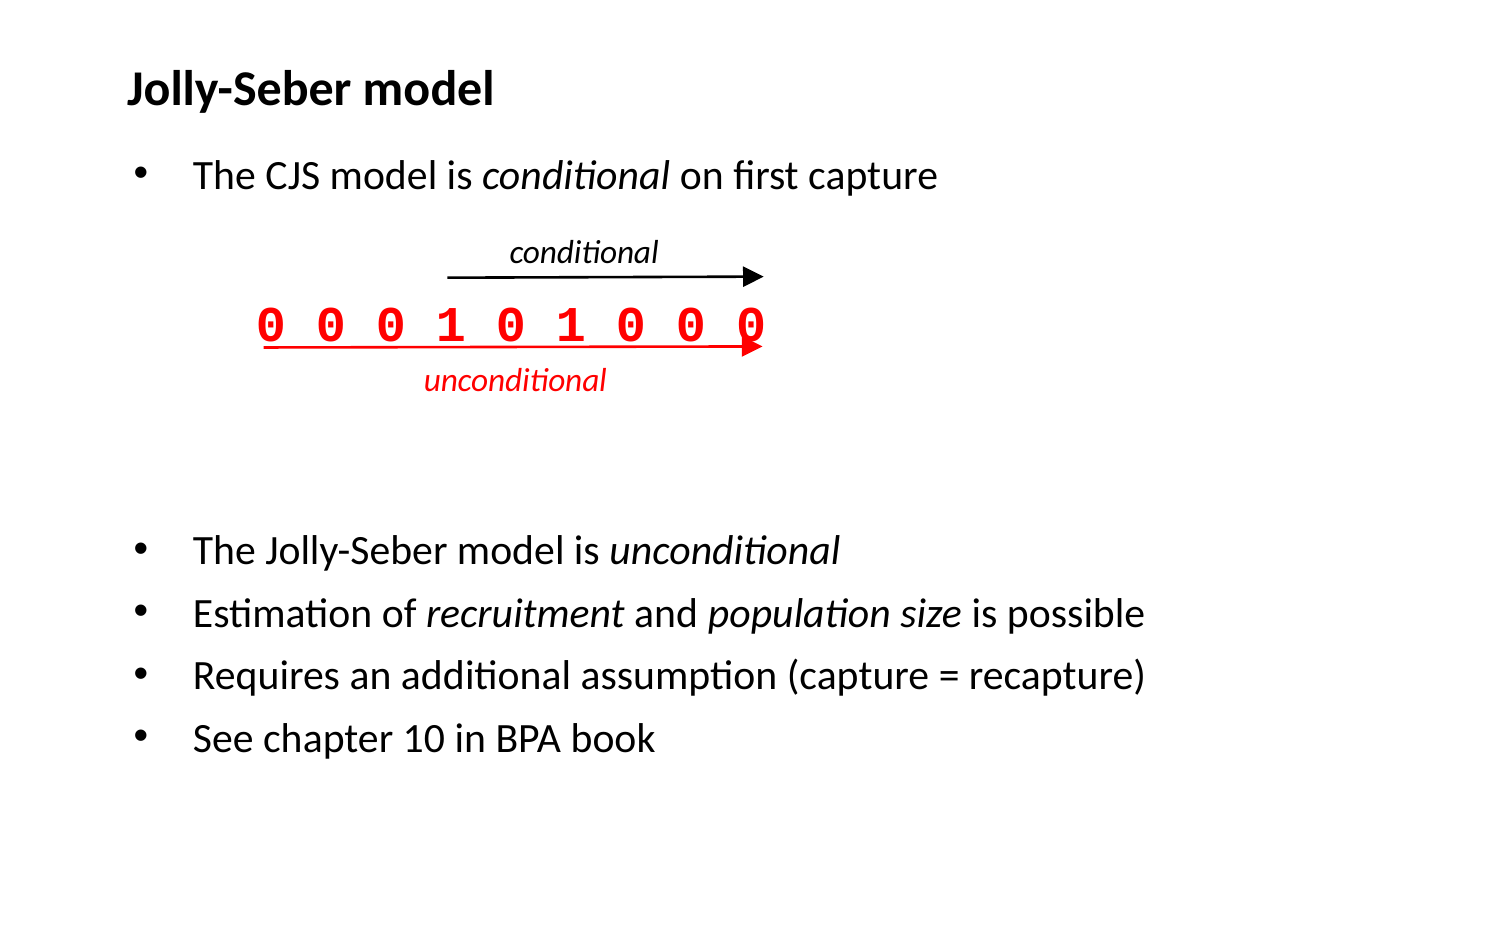

Jolly-Seber model
The CJS model is conditional on first capture

The Jolly-Seber model is unconditional
Estimation of recruitment and population size is possible
Requires an additional assumption (capture = recapture)
See chapter 10 in BPA book
conditional
0 0 0 1 0 1 0 0 0
unconditional